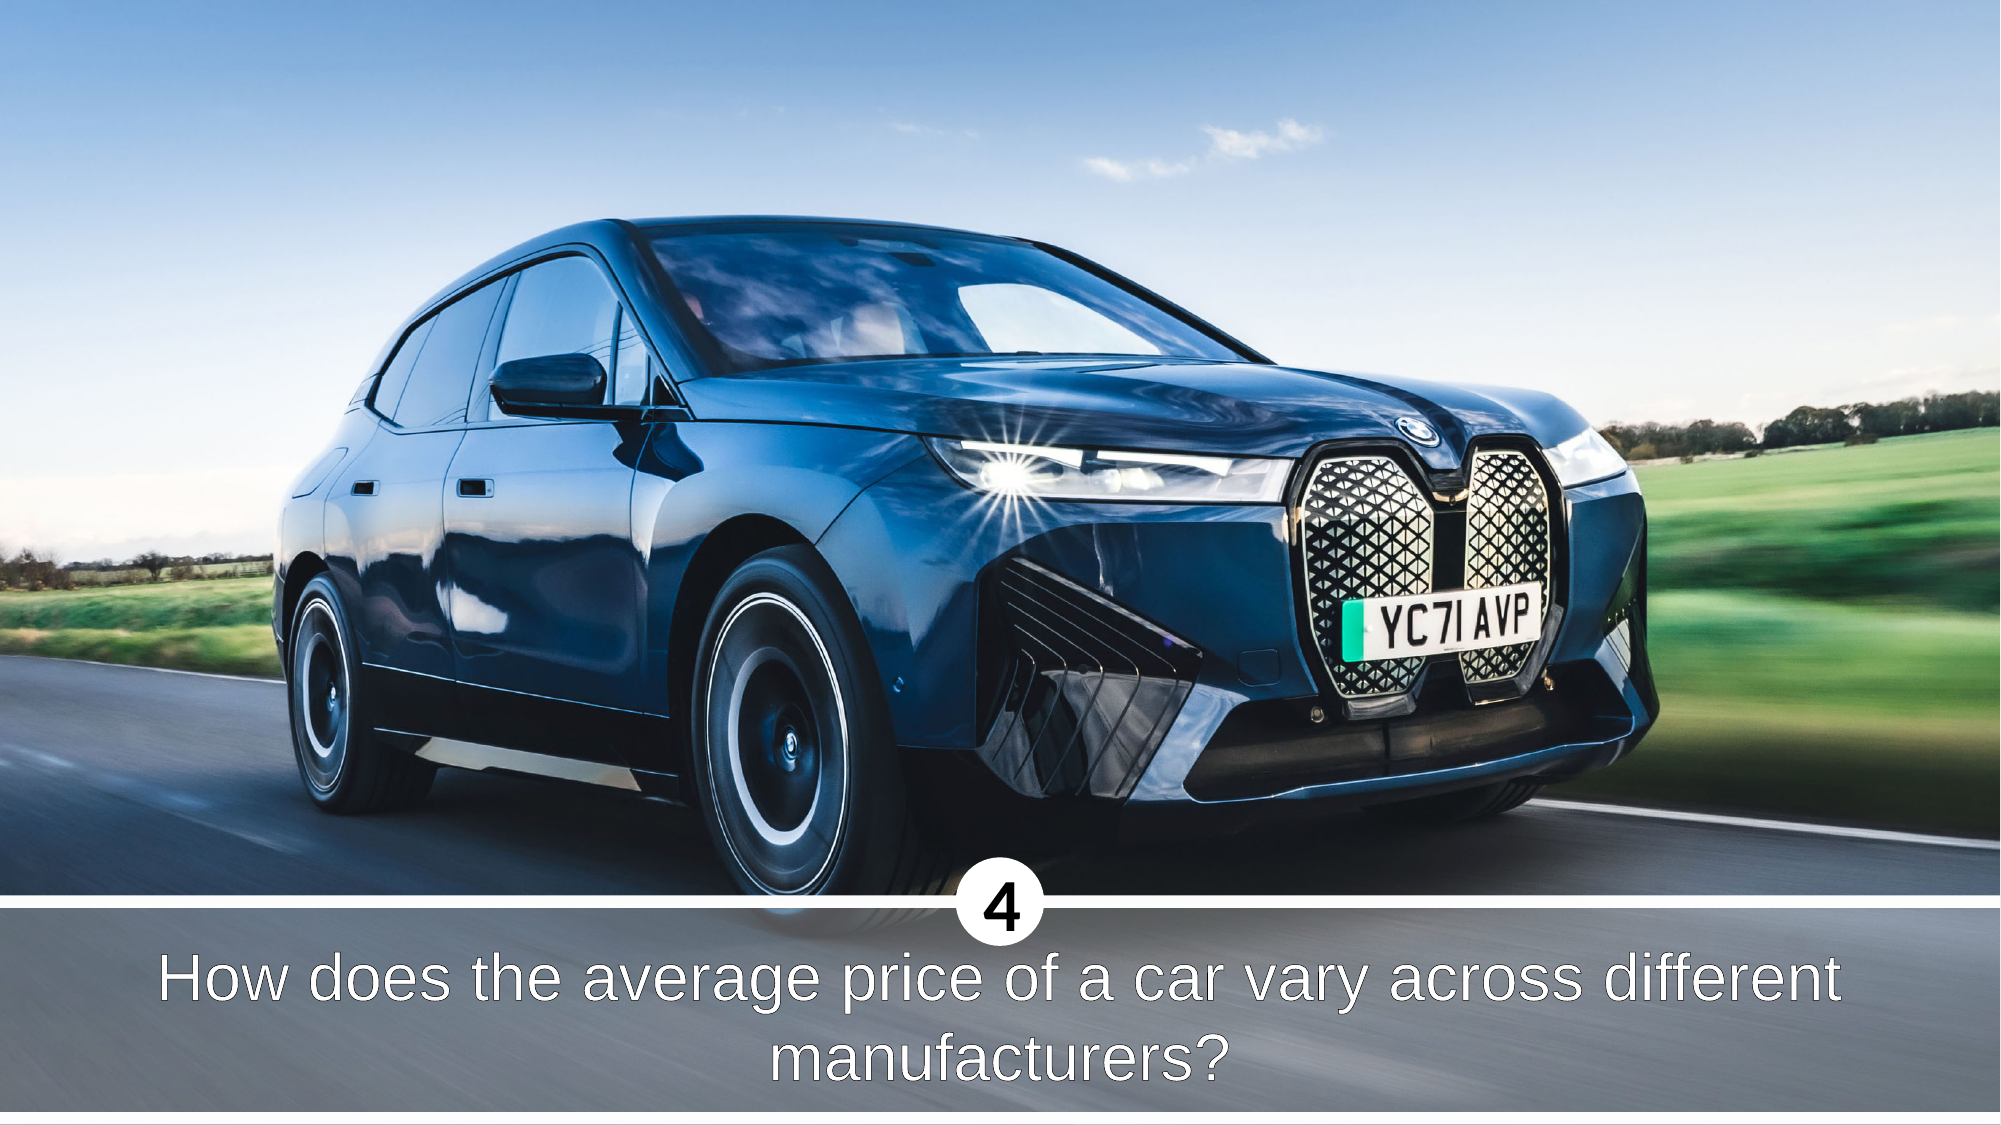

4
How does the average price of a car vary across different manufacturers?